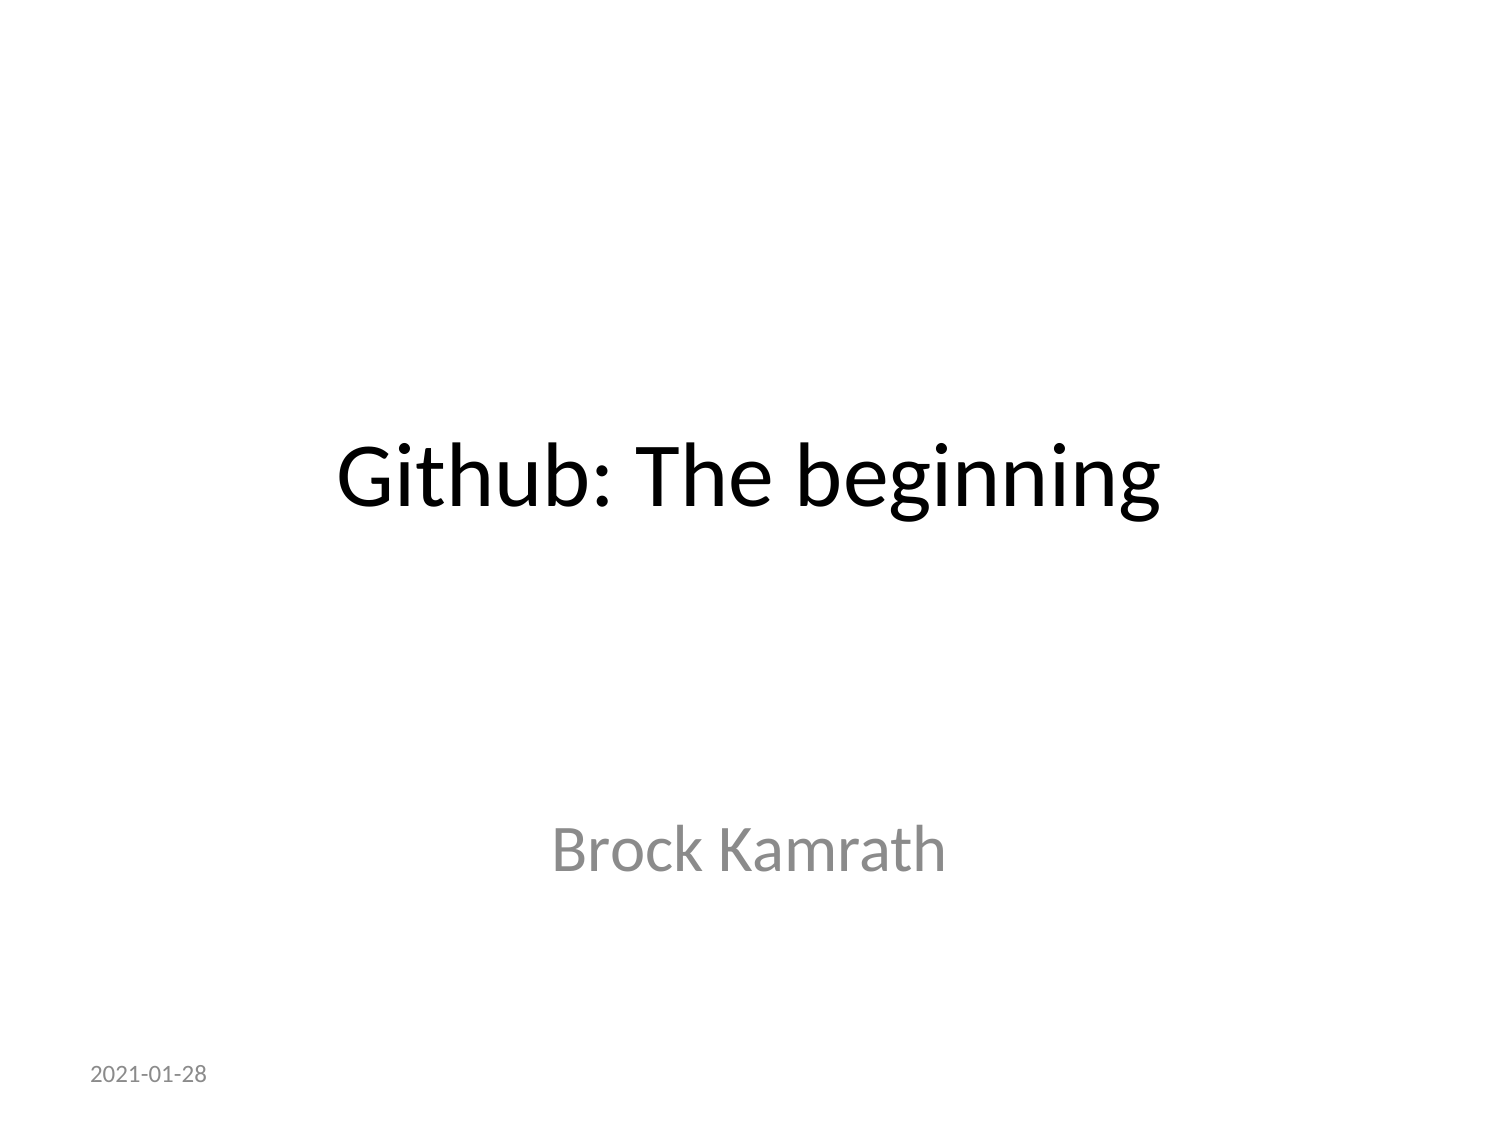

# Github: The beginning
Brock Kamrath
2021-01-28